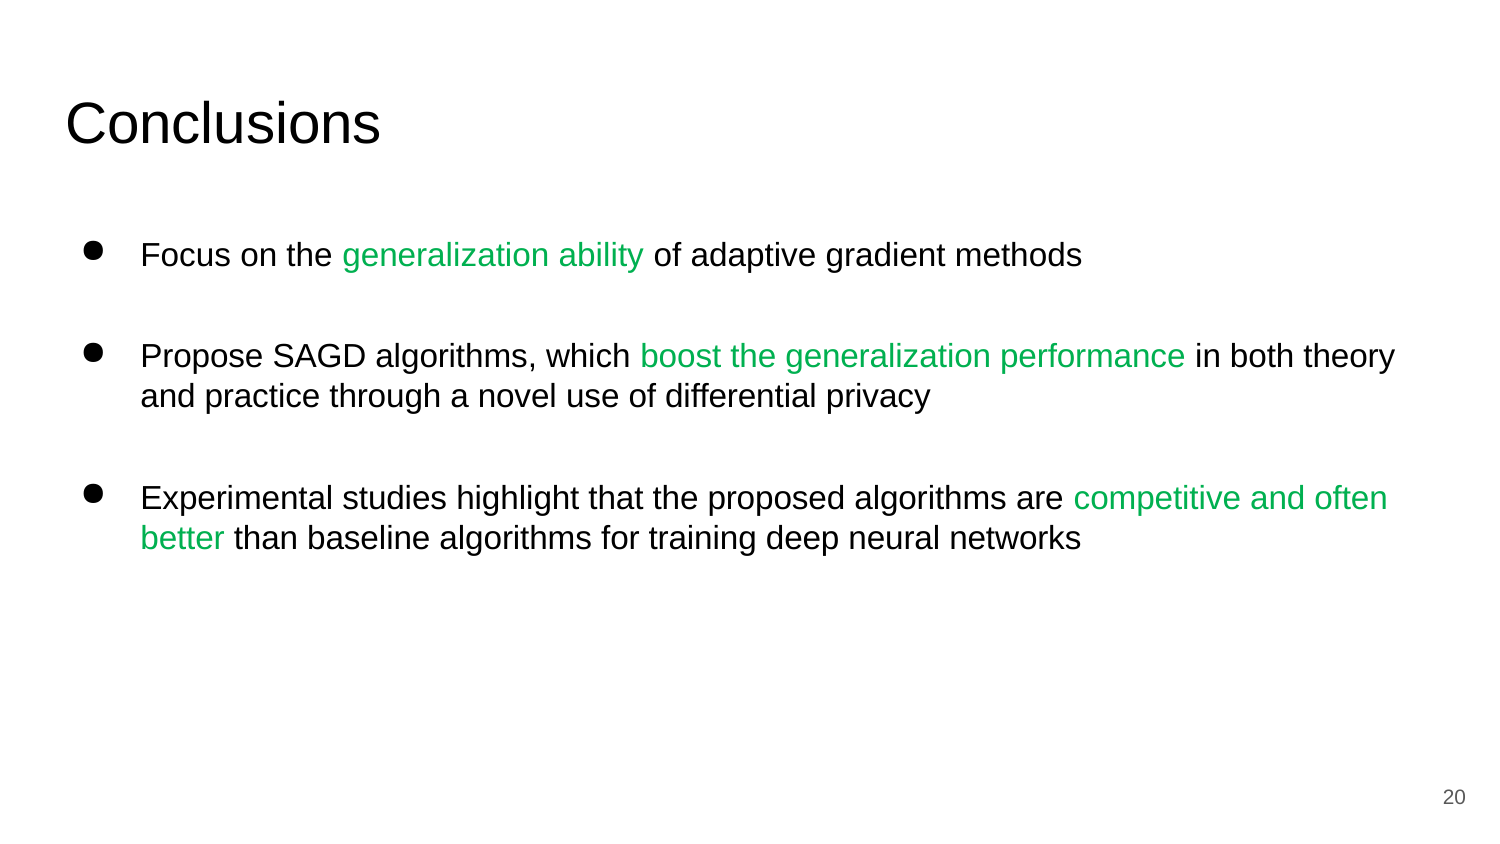

# Conclusions
Focus on the generalization ability of adaptive gradient methods

Propose SAGD algorithms, which boost the generalization performance in both theory and practice through a novel use of differential privacy

Experimental studies highlight that the proposed algorithms are competitive and often better than baseline algorithms for training deep neural networks
20